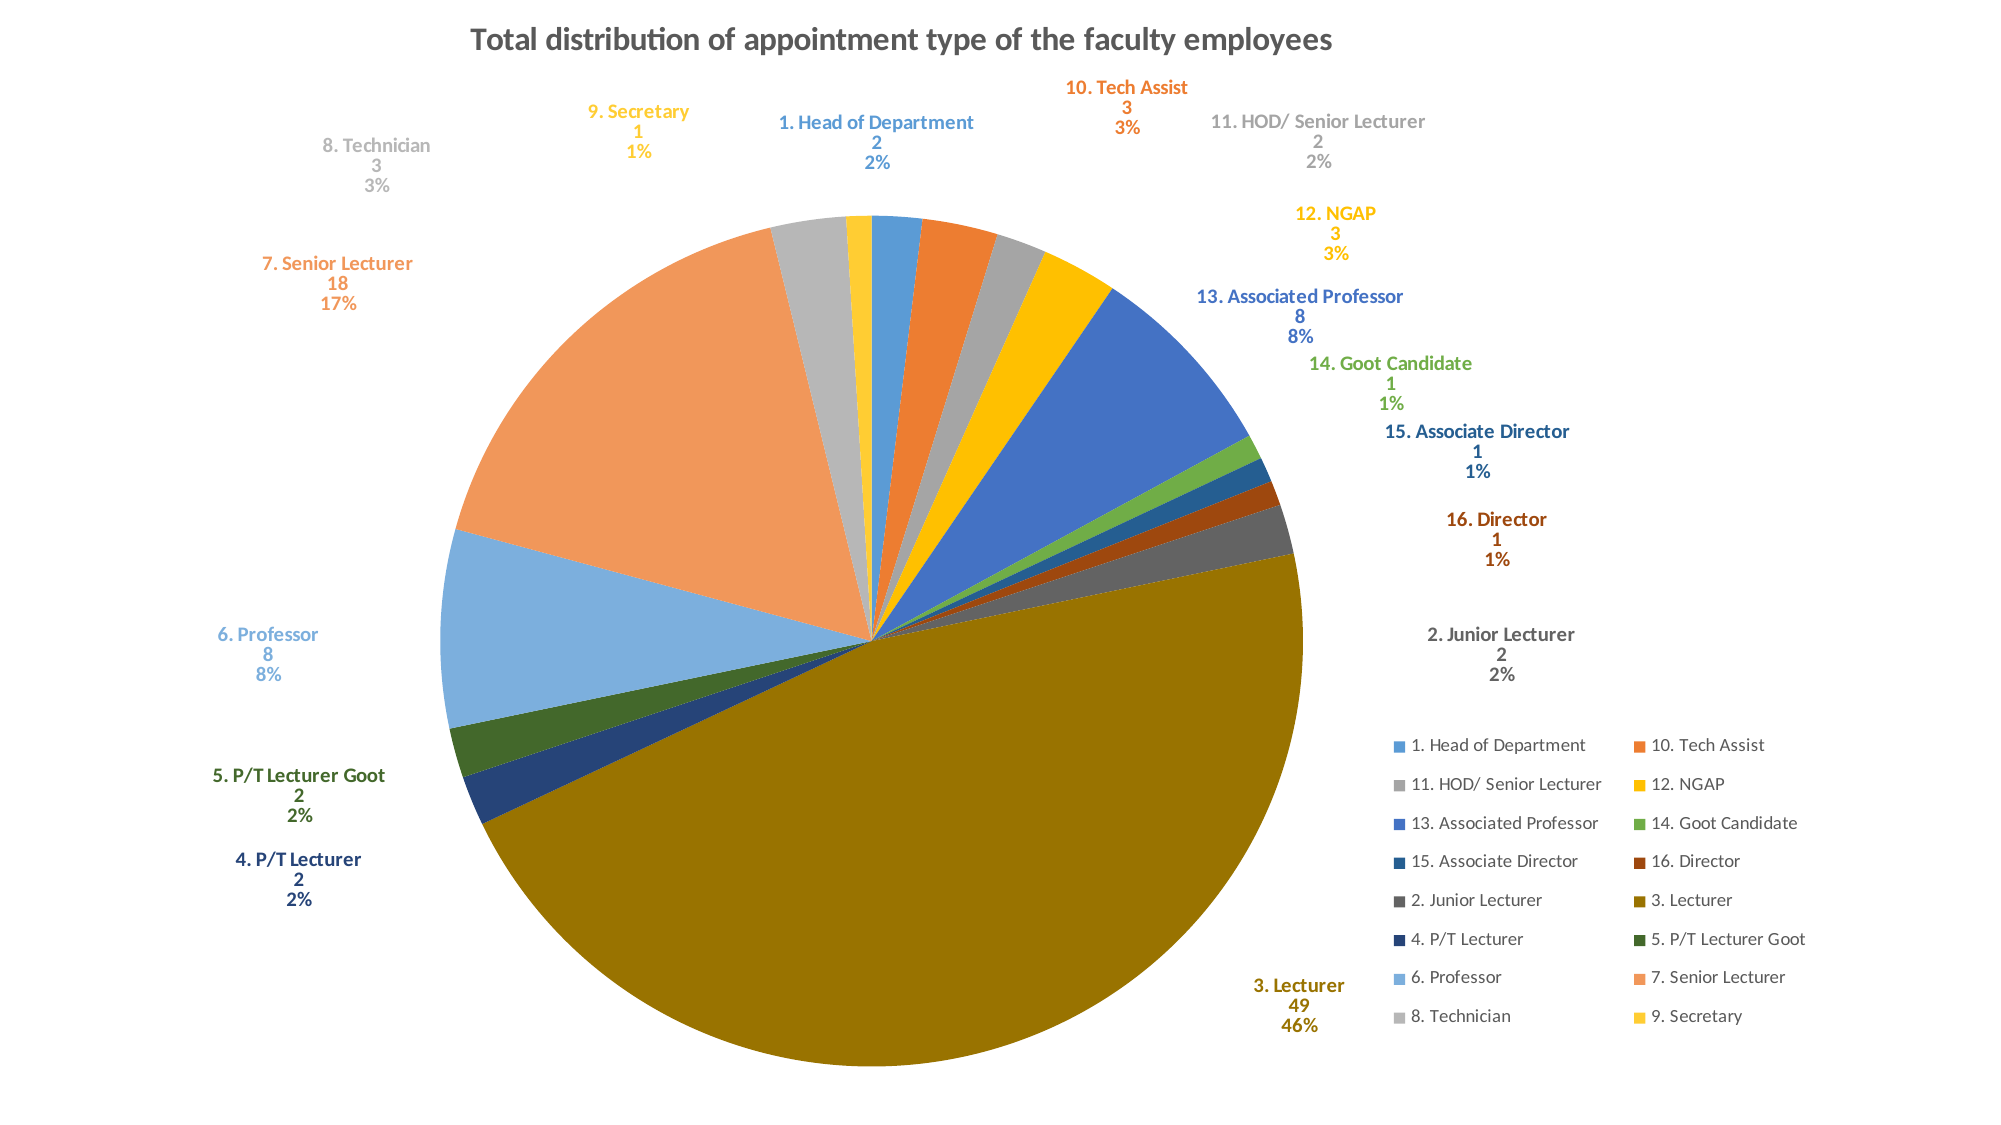

### Chart: Total distribution of appointment type of the faculty employees

| Category | Total |
|---|---|
| 1. Head of Department | 2.0 |
| 10. Tech Assist | 3.0 |
| 11. HOD/ Senior Lecturer | 2.0 |
| 12. NGAP | 3.0 |
| 13. Associated Professor | 8.0 |
| 14. Goot Candidate | 1.0 |
| 15. Associate Director | 1.0 |
| 16. Director | 1.0 |
| 2. Junior Lecturer | 2.0 |
| 3. Lecturer | 49.0 |
| 4. P/T Lecturer | 2.0 |
| 5. P/T Lecturer Goot | 2.0 |
| 6. Professor | 8.0 |
| 7. Senior Lecturer | 18.0 |
| 8. Technician | 3.0 |
| 9. Secretary | 1.0 |